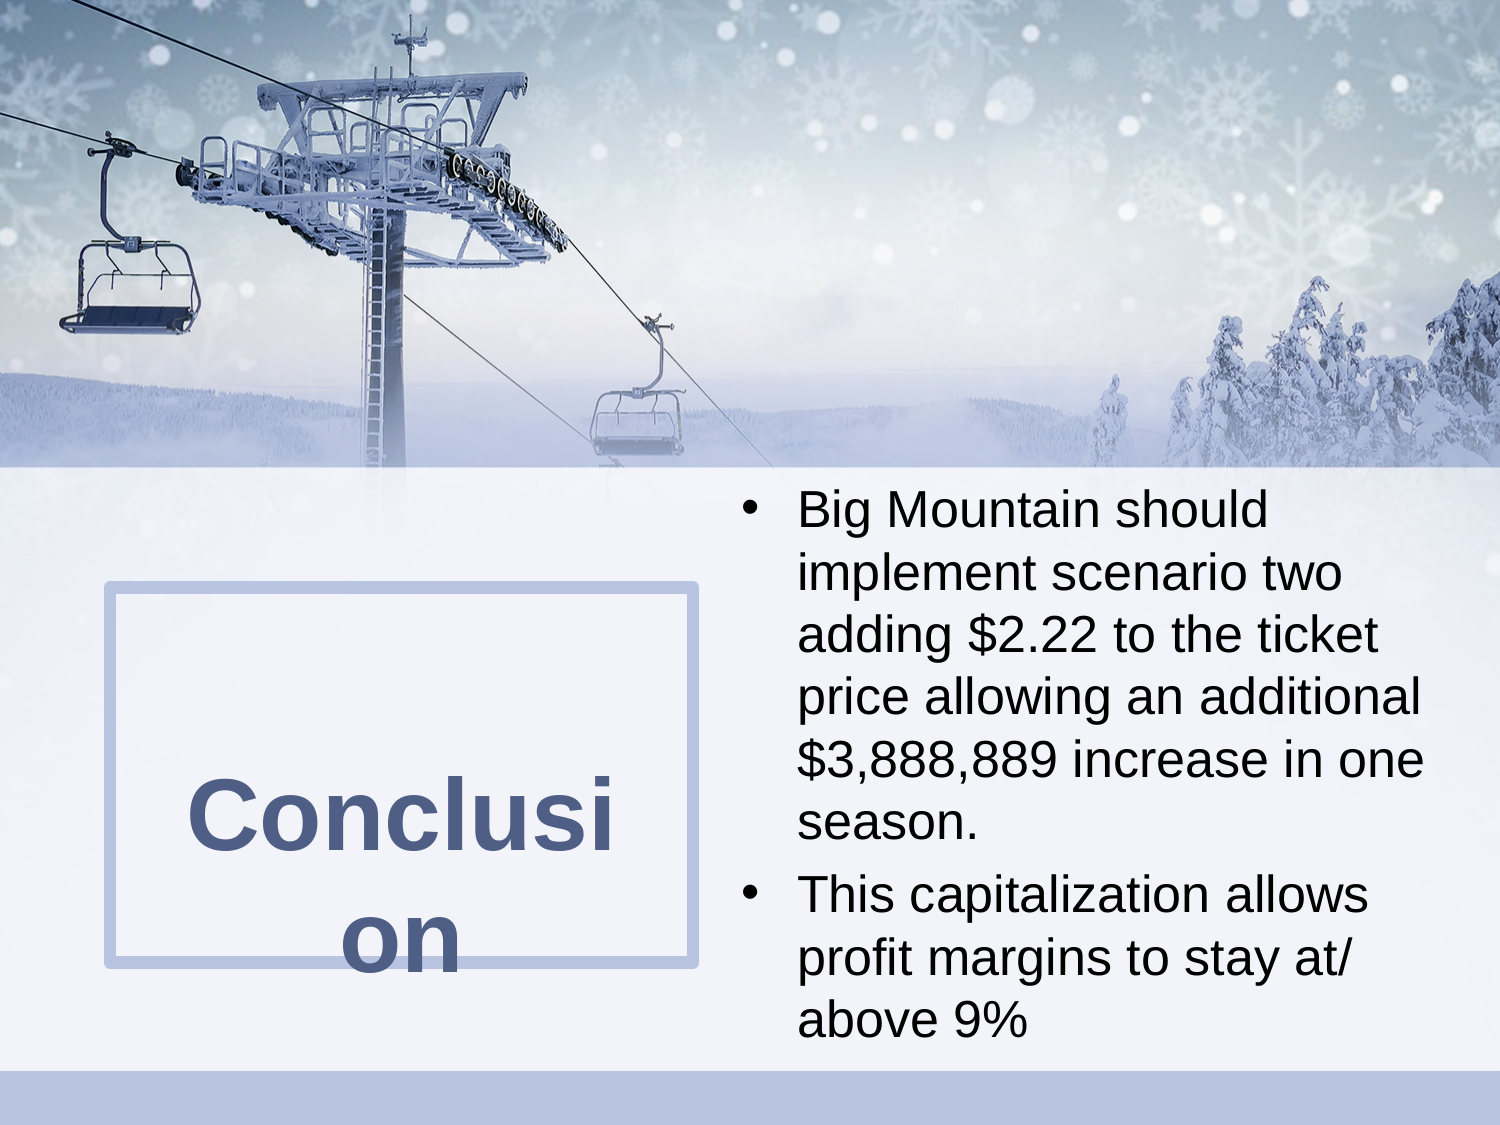

Big Mountain should implement scenario two adding $2.22 to the ticket price allowing an additional $3,888,889 increase in one season.
This capitalization allows profit margins to stay at/above 9%

 Conclusion